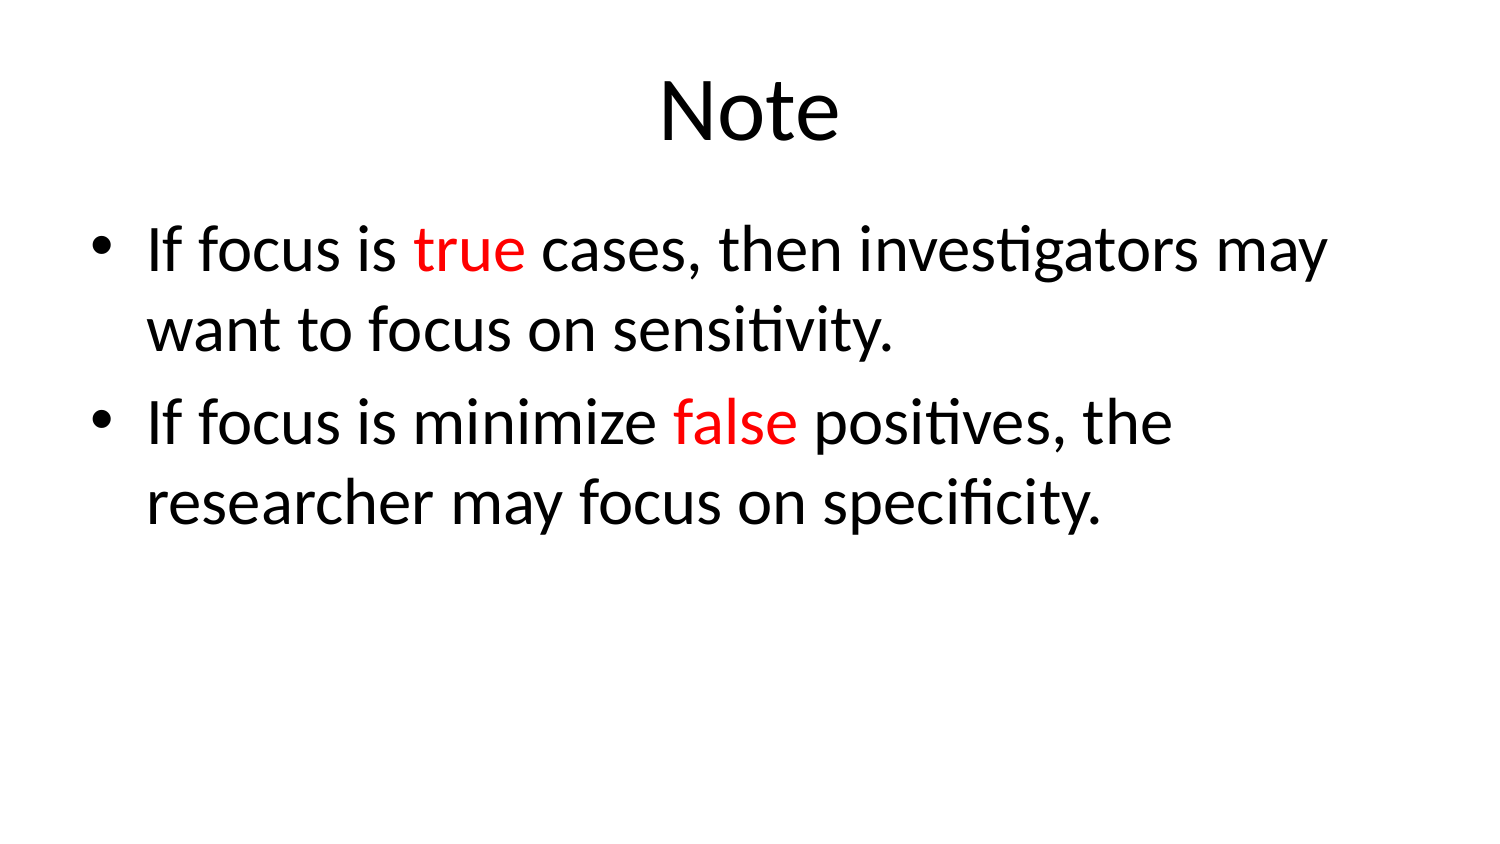

# Note
If focus is true cases, then investigators may want to focus on sensitivity.
If focus is minimize false positives, the researcher may focus on specificity.